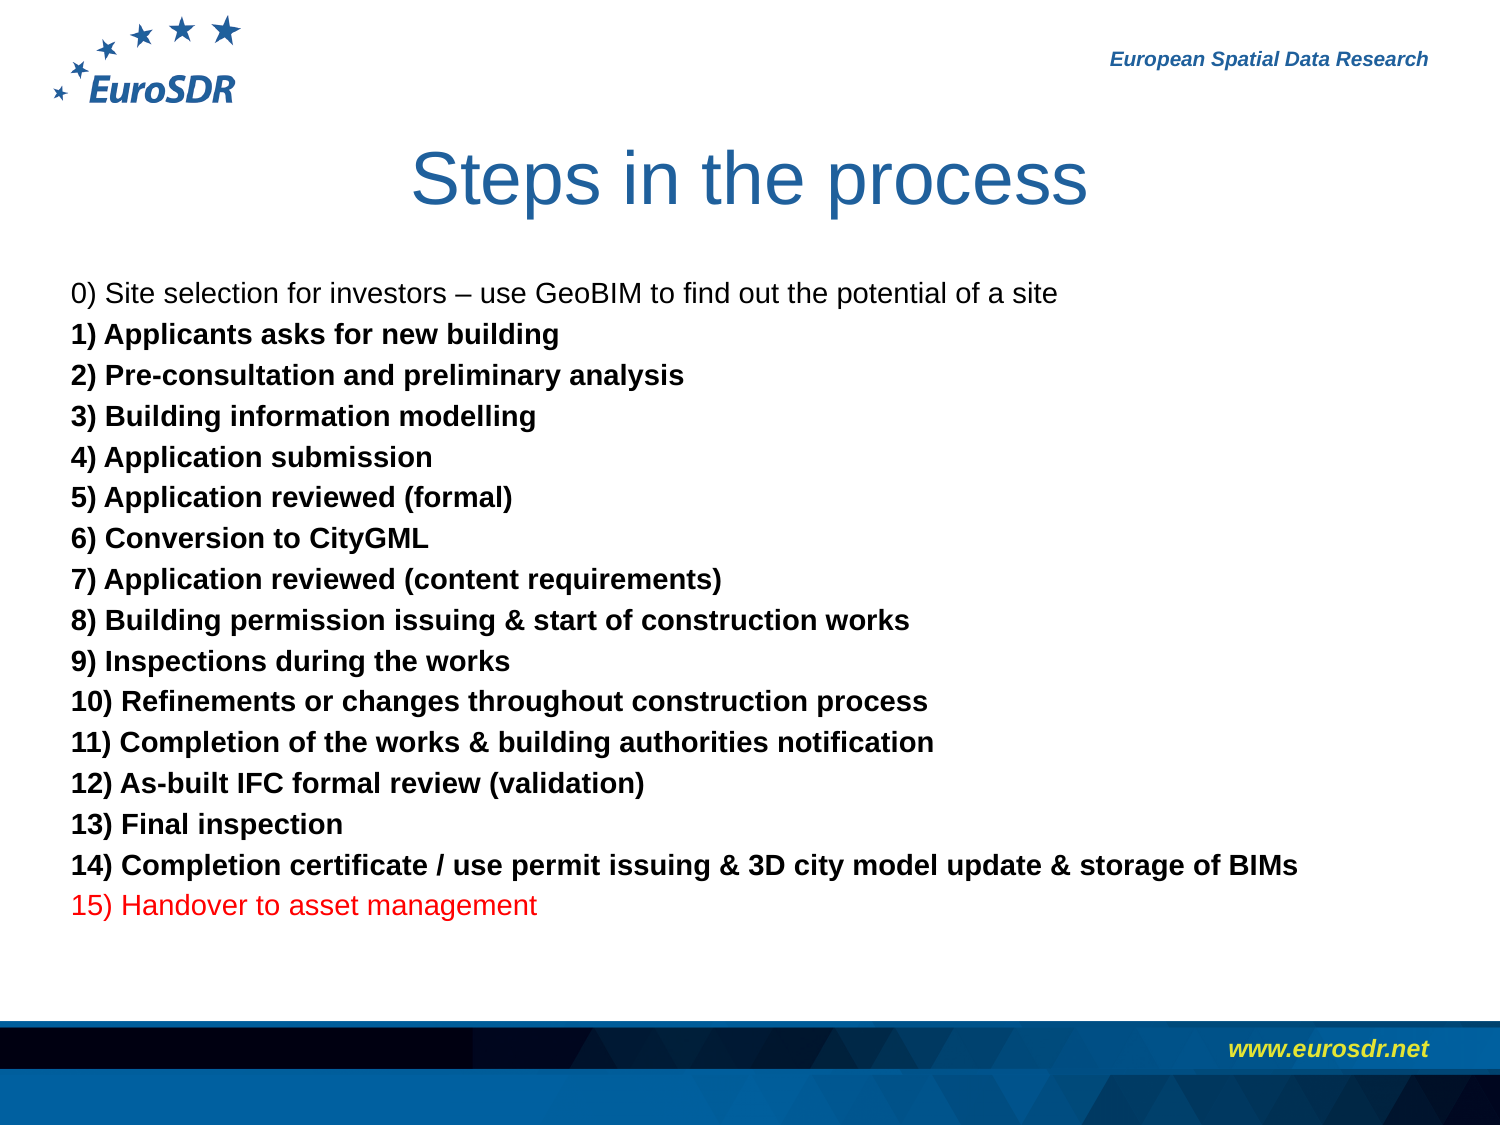

# Steps in the process
0) Site selection for investors – use GeoBIM to find out the potential of a site
1) Applicants asks for new building
2) Pre-consultation and preliminary analysis
3) Building information modelling
4) Application submission
5) Application reviewed (formal)
6) Conversion to CityGML
7) Application reviewed (content requirements)
8) Building permission issuing & start of construction works
9) Inspections during the works
10) Refinements or changes throughout construction process
11) Completion of the works & building authorities notification
12) As-built IFC formal review (validation)
13) Final inspection
14) Completion certificate / use permit issuing & 3D city model update & storage of BIMs
15) Handover to asset management